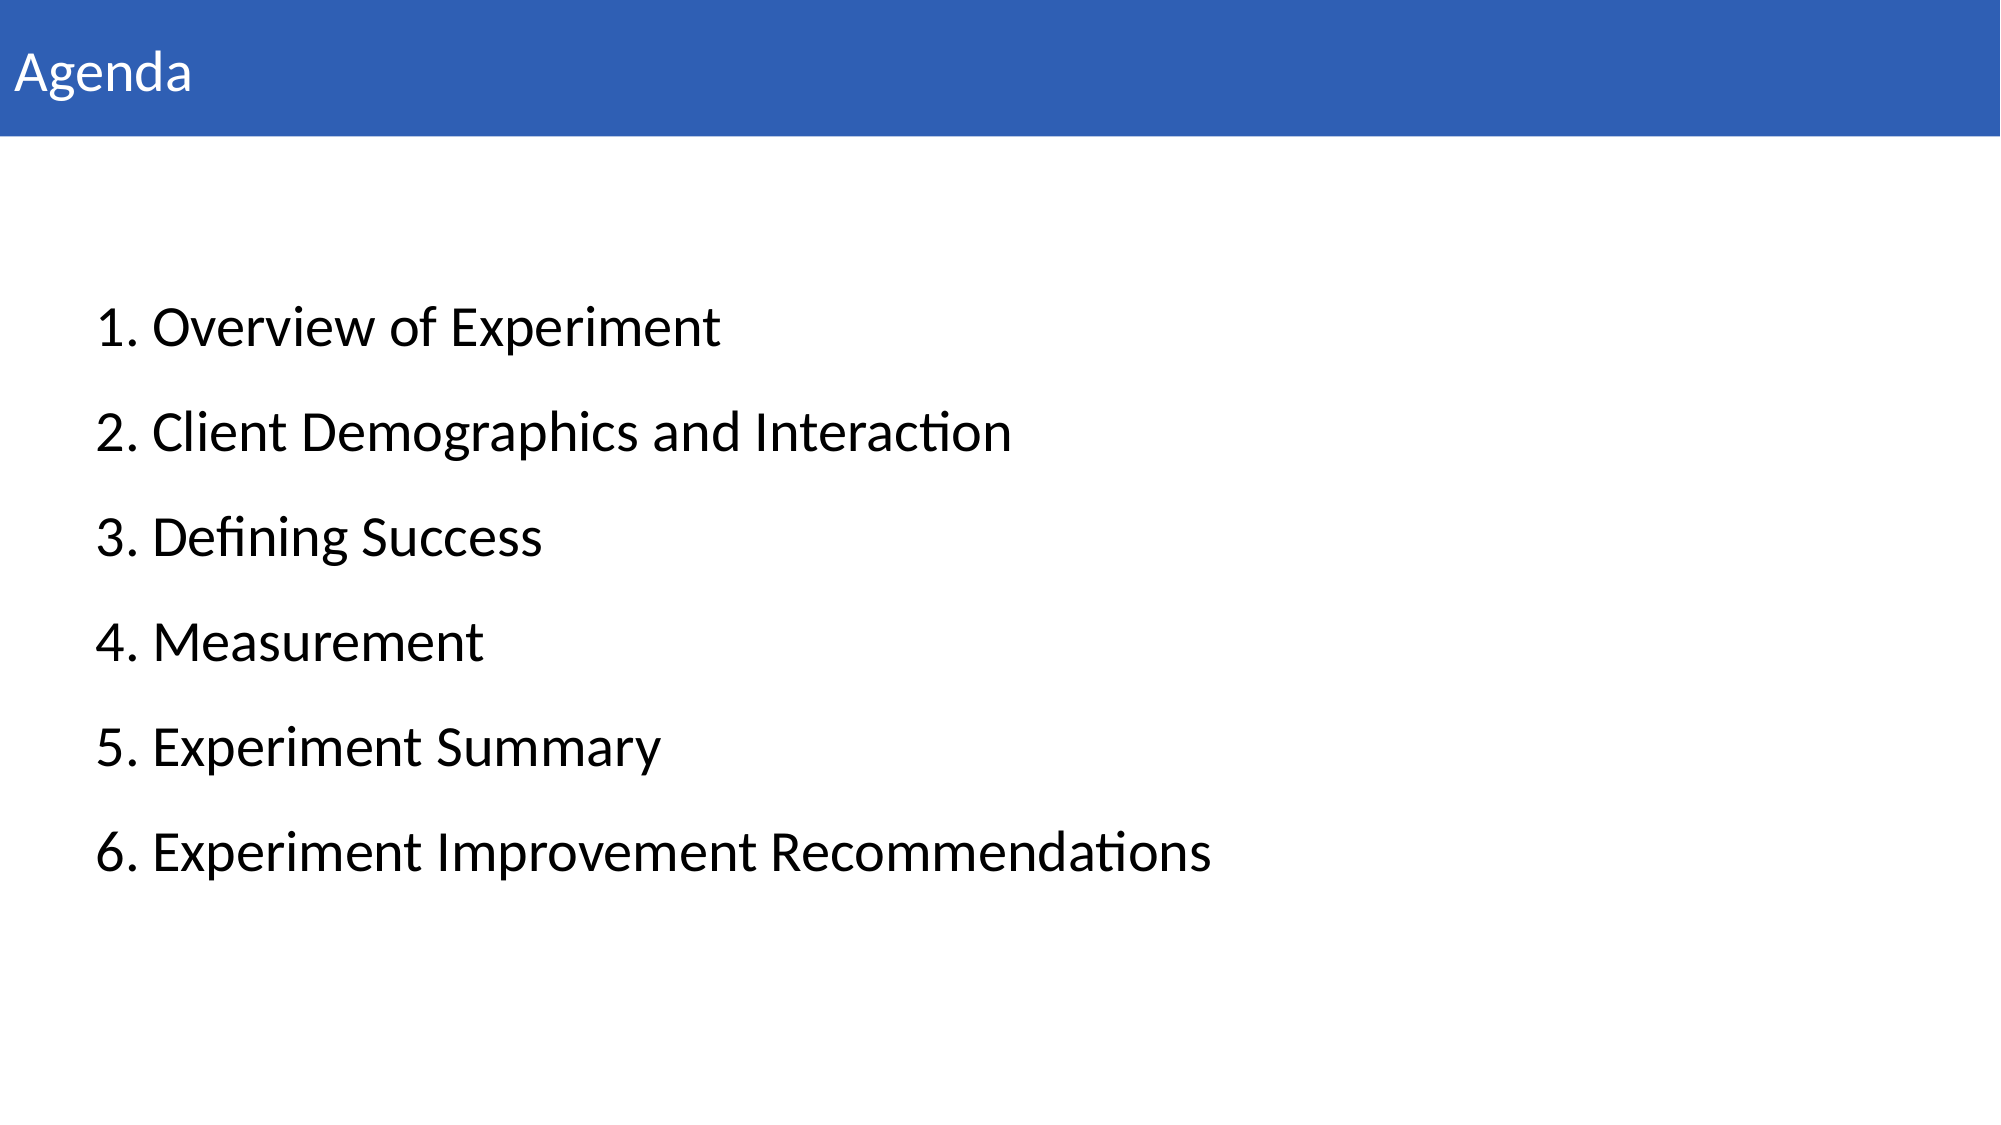

Agenda

Overview of Experiment
Client Demographics and Interaction
Defining Success
Measurement
Experiment Summary
Experiment Improvement Recommendations